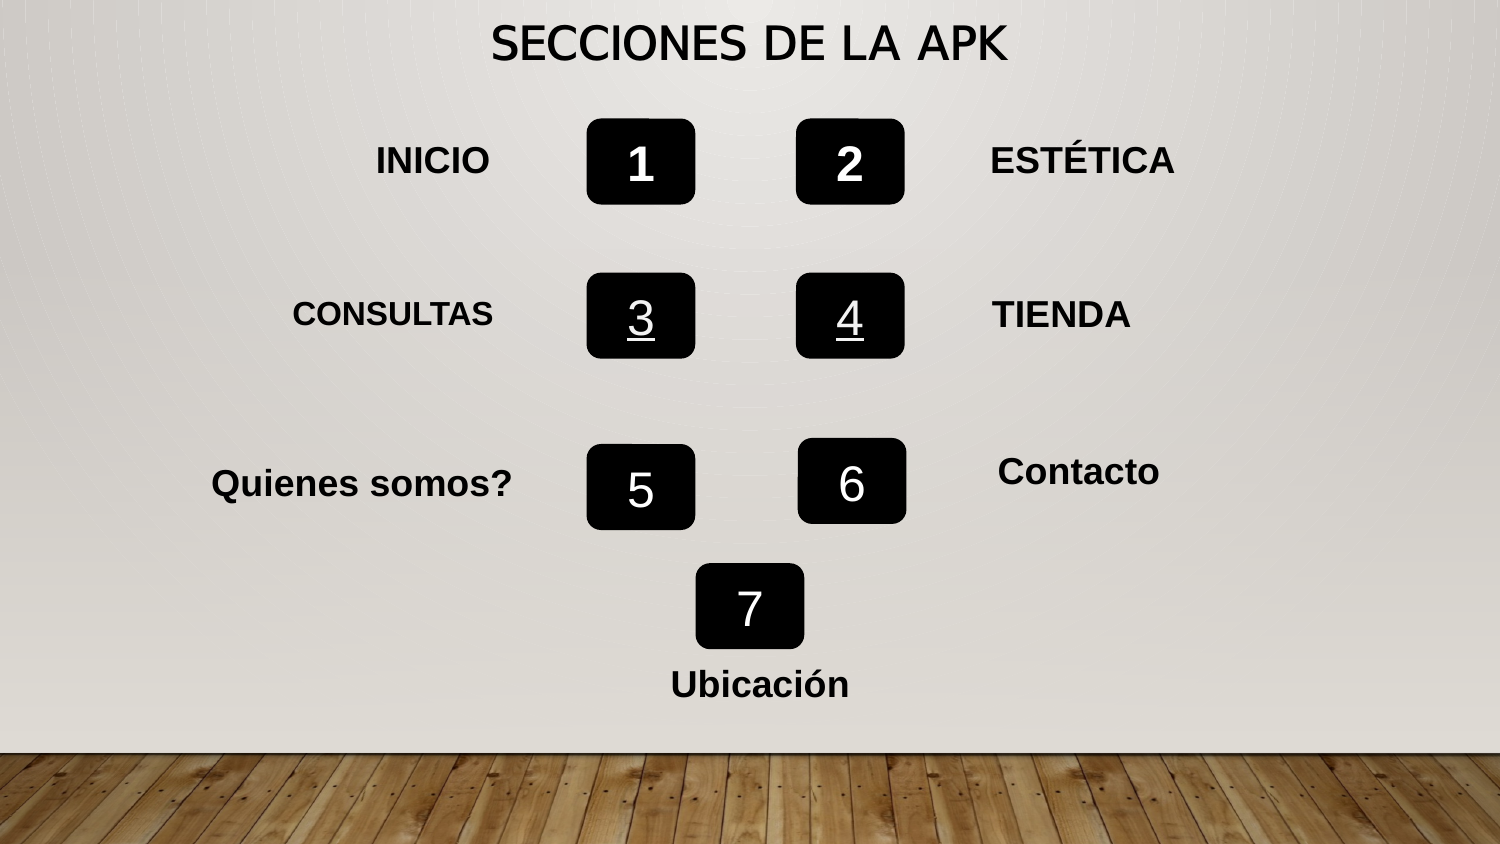

Secciones de la APK
1
2
Estética
# Inicio
3
4
Tienda
Consultas
6
5
Contacto
Quienes somos?
7
Ubicación